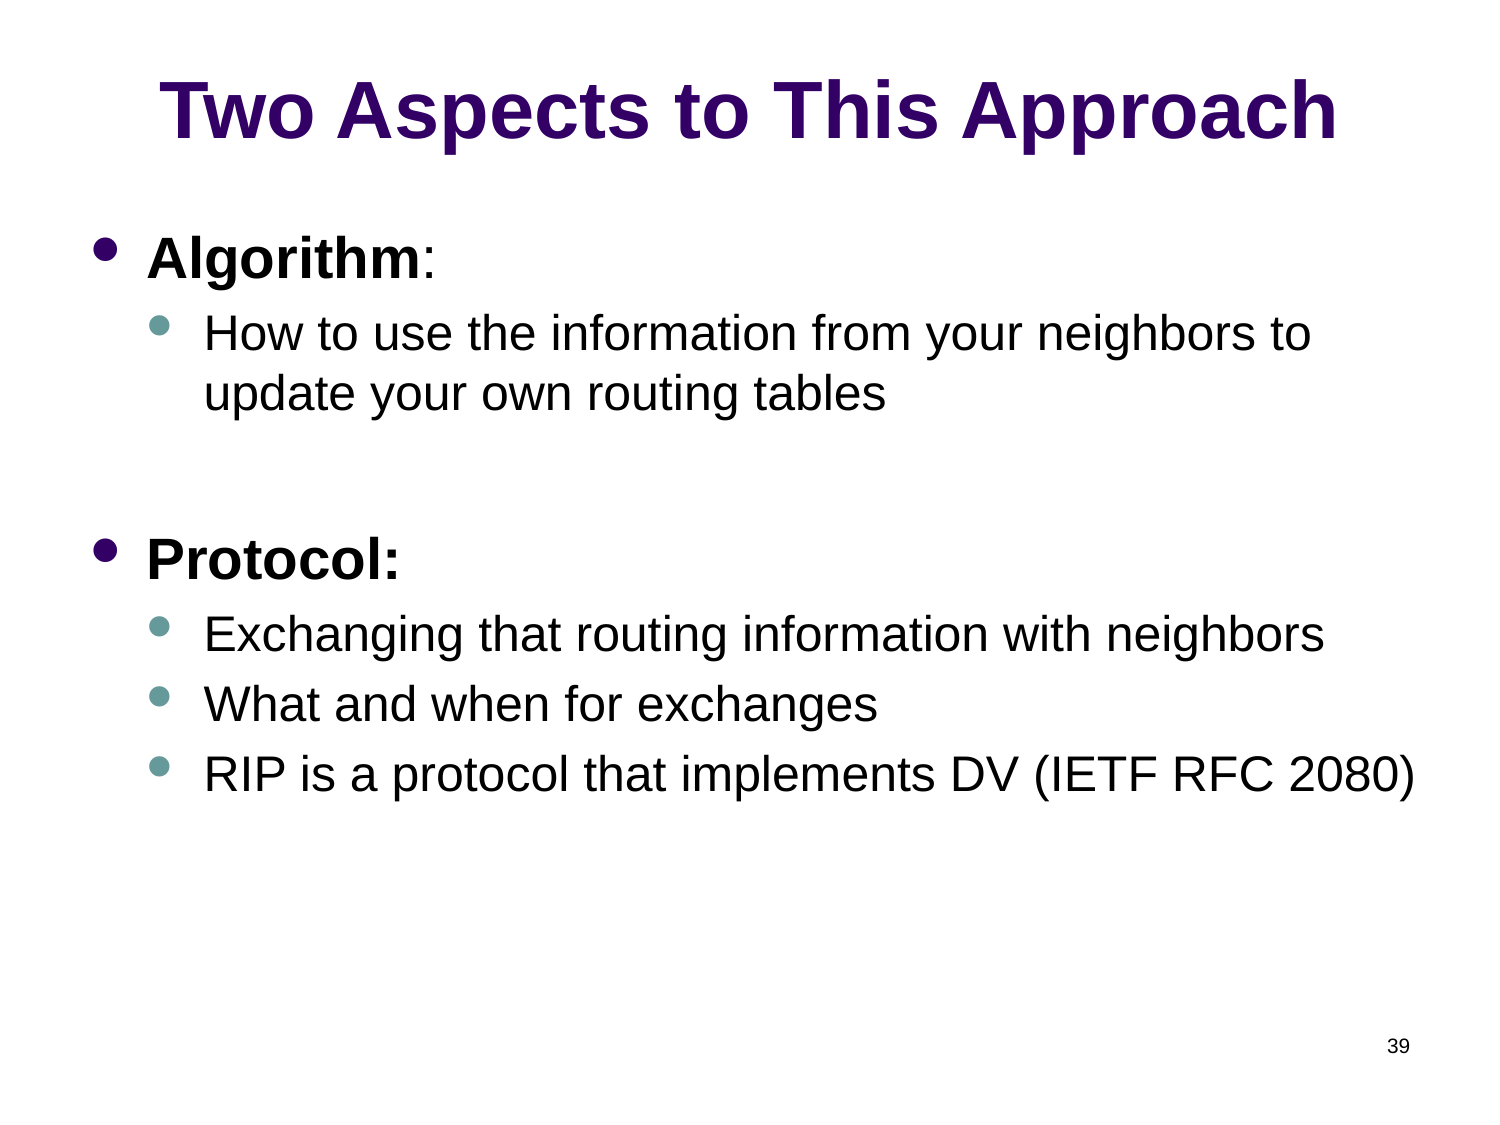

# Two Aspects to This Approach
Algorithm:
How to use the information from your neighbors to update your own routing tables

Protocol:
Exchanging that routing information with neighbors
What and when for exchanges
RIP is a protocol that implements DV (IETF RFC 2080)

39